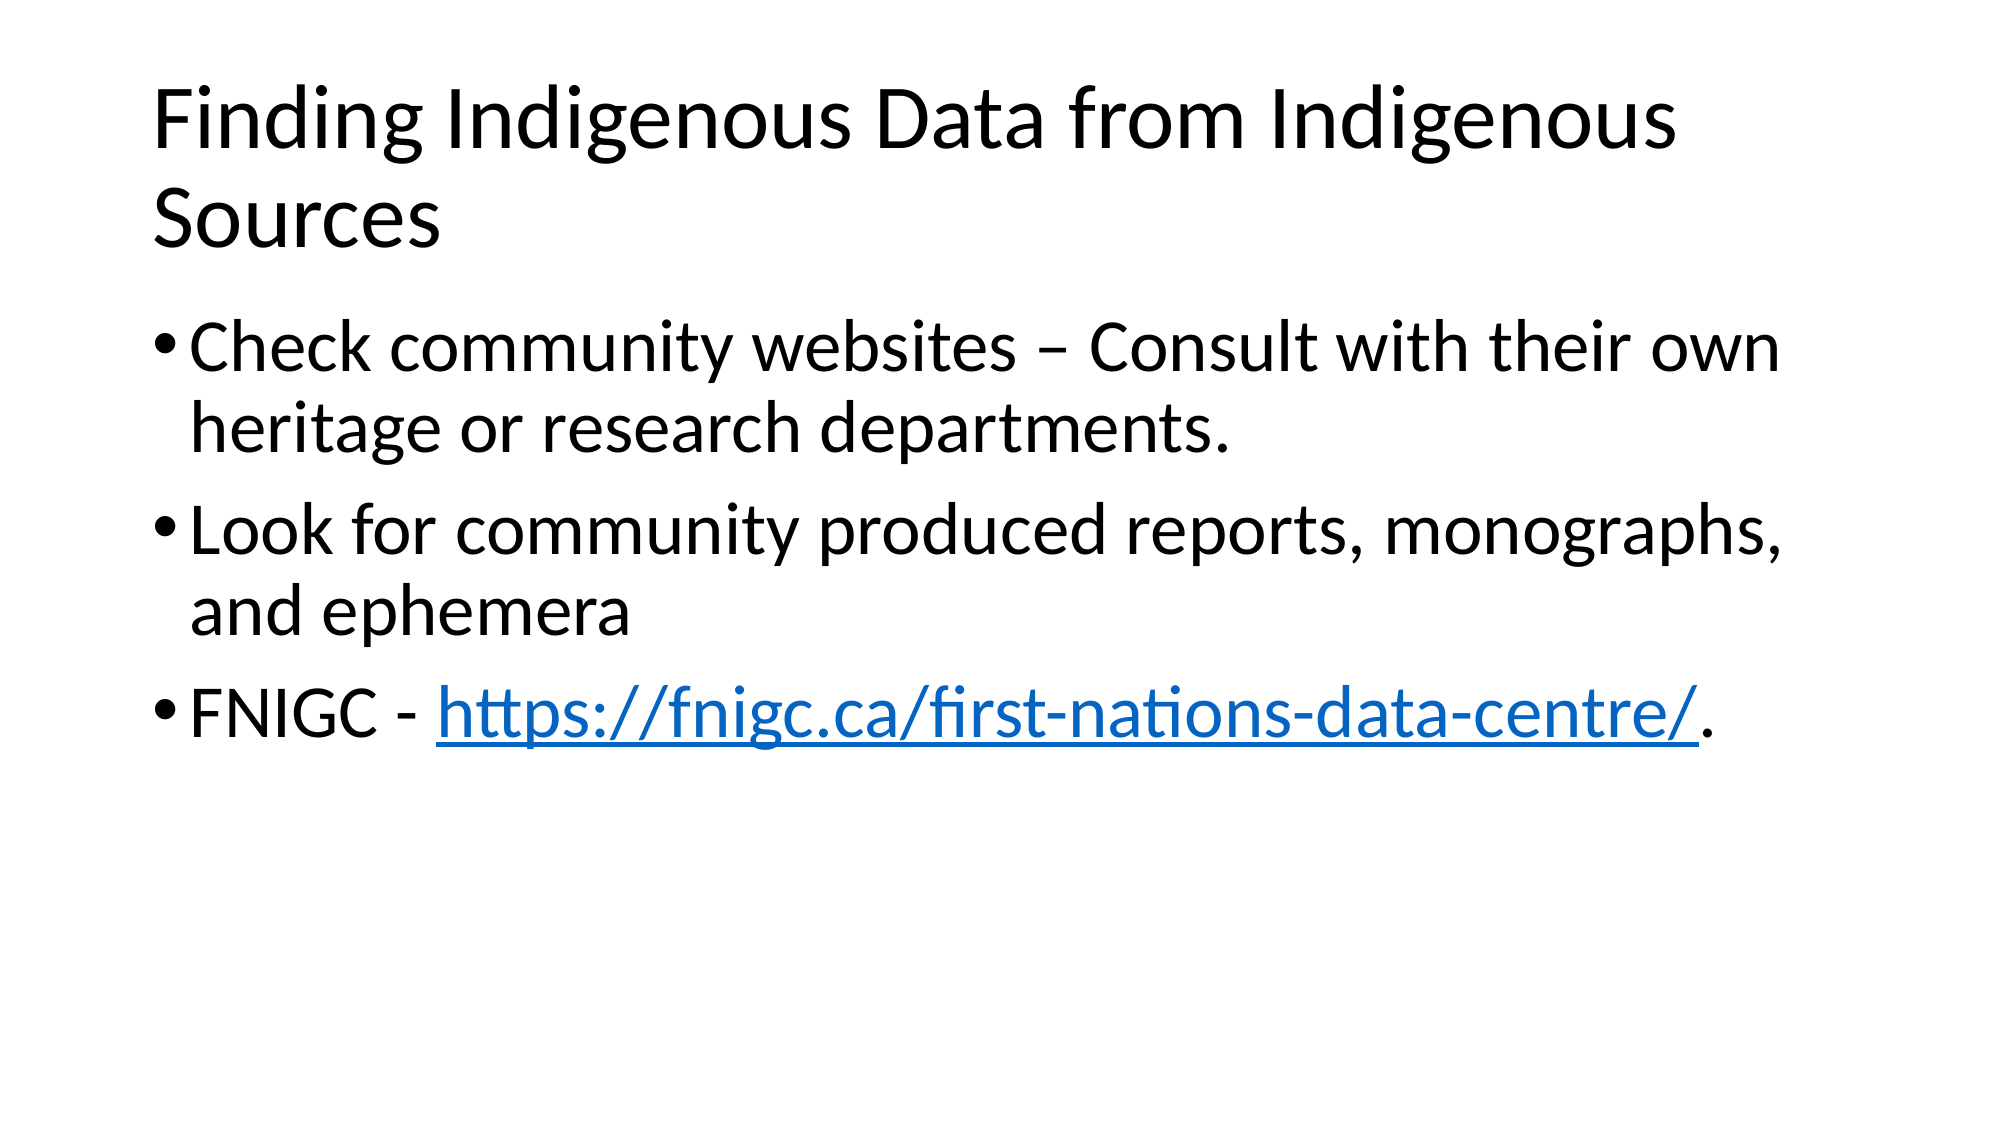

# Finding Indigenous Data from Indigenous Sources
Check community websites – Consult with their own heritage or research departments.
Look for community produced reports, monographs, and ephemera
FNIGC - https://fnigc.ca/first-nations-data-centre/.